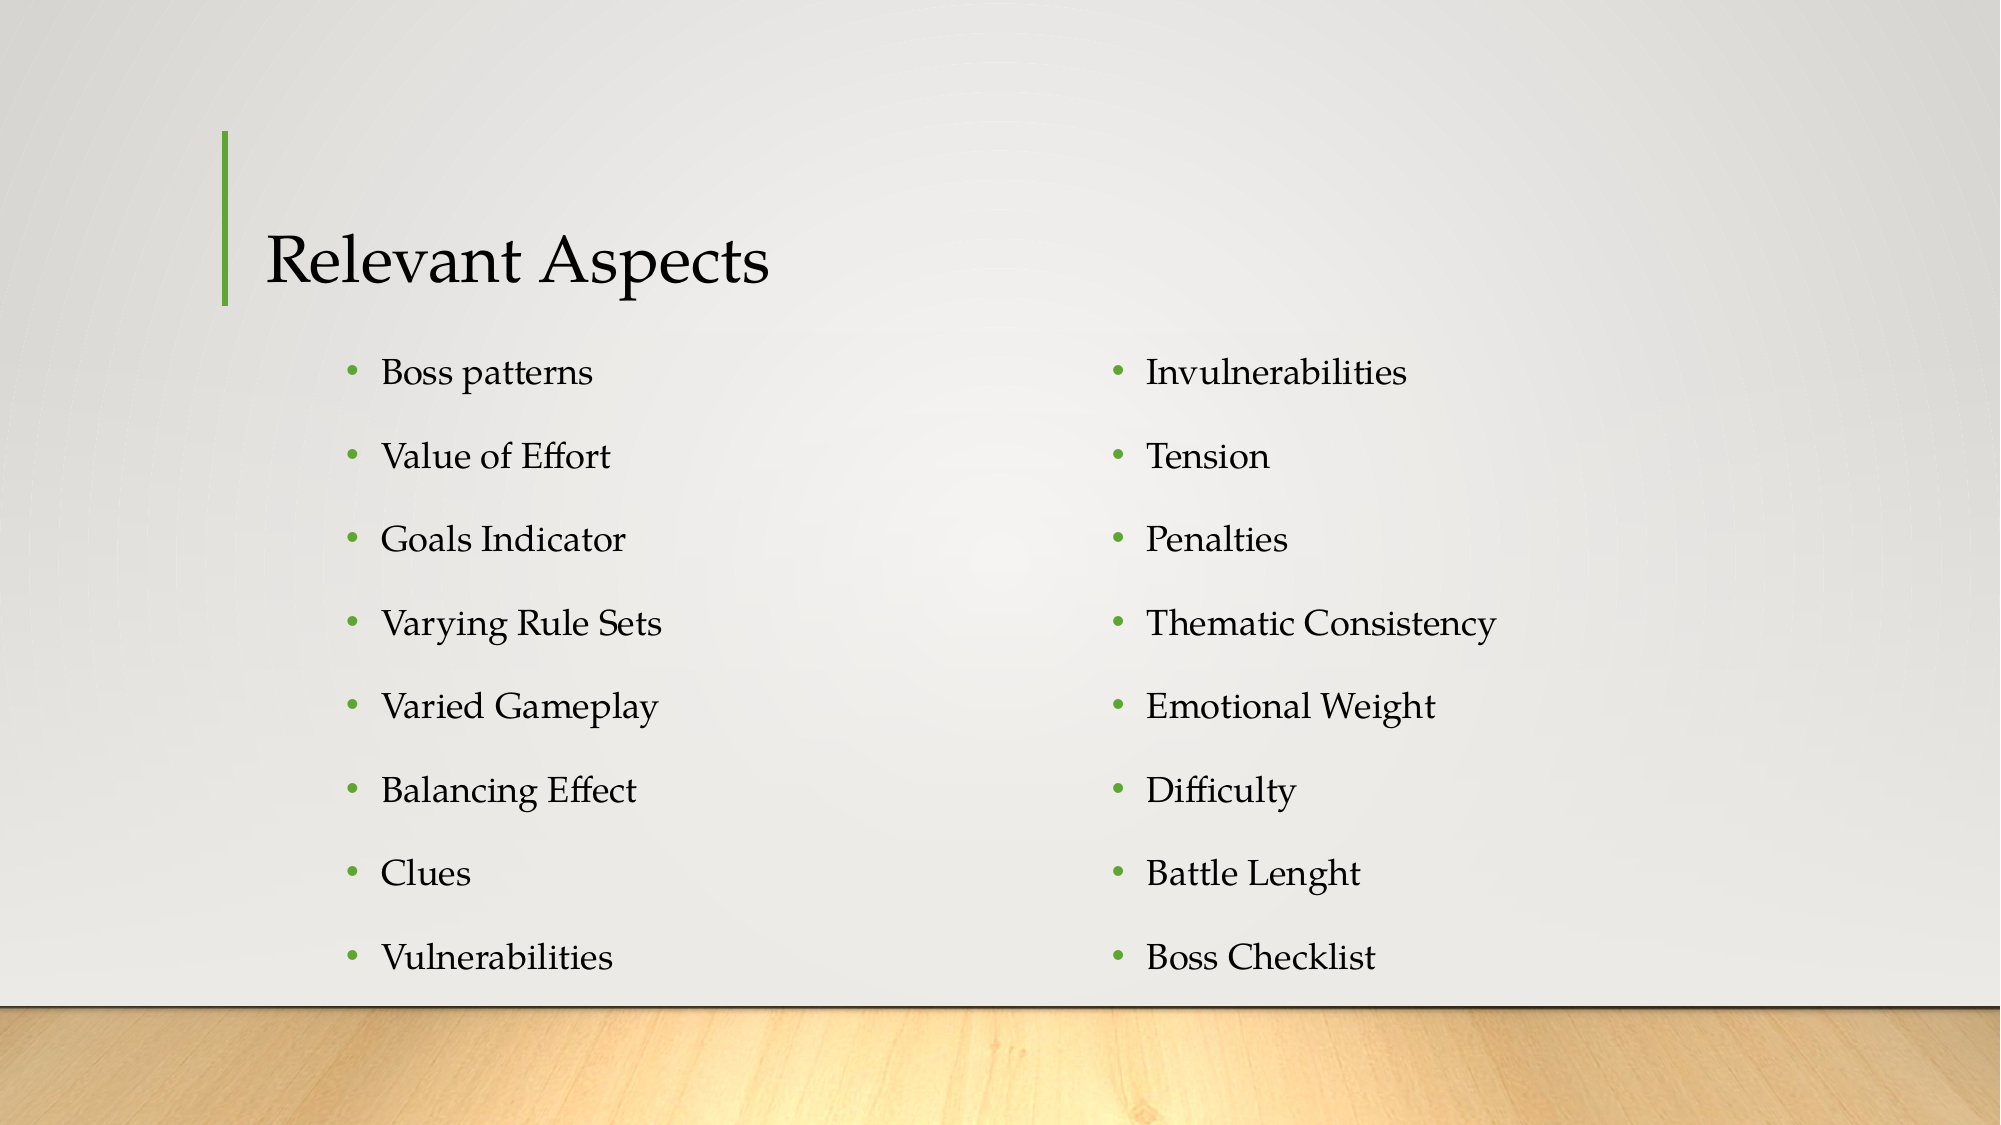

# Relevant Aspects
Boss patterns
Value of Effort
Goals Indicator
Varying Rule Sets
Varied Gameplay
Balancing Effect
Clues
Vulnerabilities
Invulnerabilities
Tension
Penalties
Thematic Consistency
Emotional Weight
Difficulty
Battle Lenght
Boss Checklist